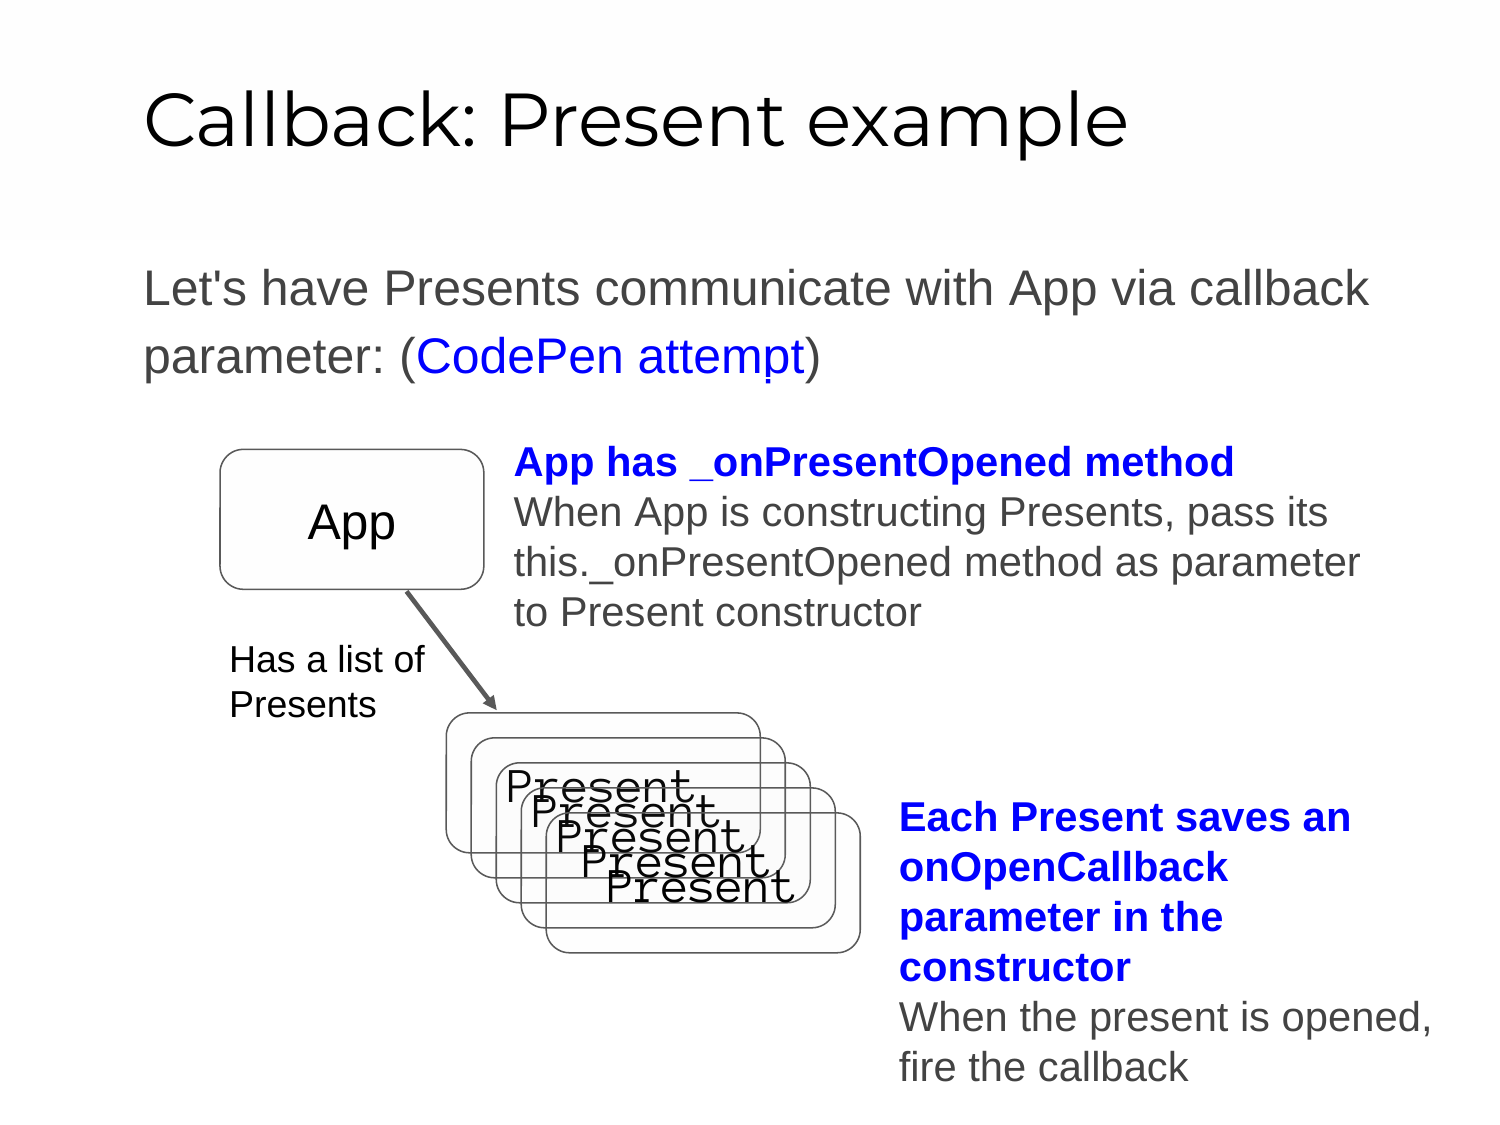

Callback: Present example
Let's have Presents communicate with App via callback parameter: (CodePen attempt)
App has _onPresentOpened method
When App is constructing Presents, pass its this._onPresentOpened method as parameter to Present constructor
App

Has a list of Presents
Present
Present
Present
Each Present saves an onOpenCallback parameter in the constructor
When the present is opened, fire the callback
Present
Present